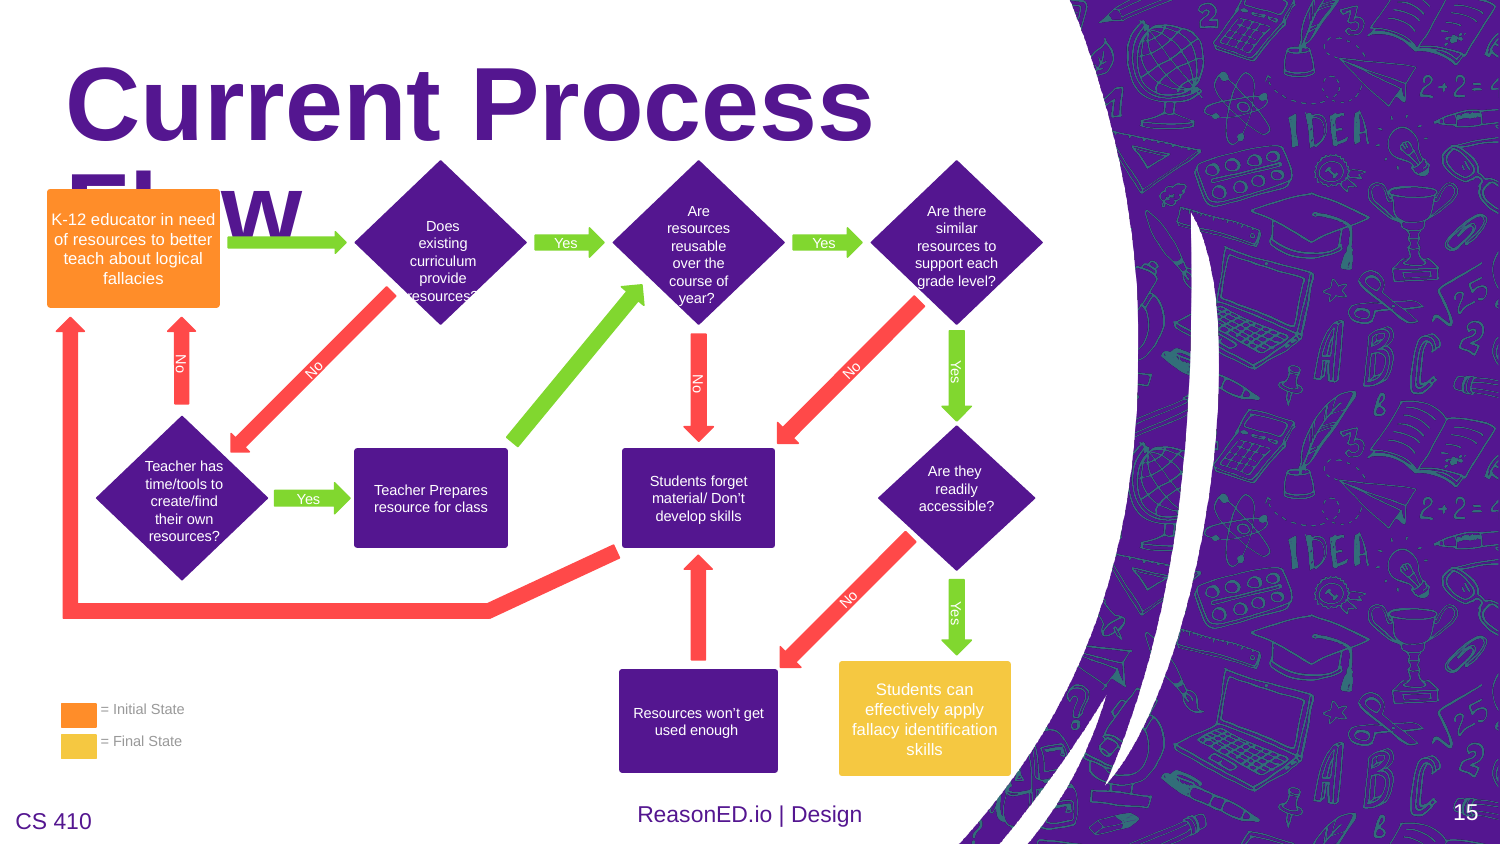

Current Process Flow
Does existing curriculum provide resources?
Are resources reusable over the course of year?

Are there similar resources to support each grade level?

K-12 educator in need of resources to better teach about logical fallacies
Yes
Yes

No

No
No
Yes
No
Teacher has time/tools to create/find their own resources?
Are they
readily accessible?

Teacher Prepares resource for class
Students forget material/ Don’t develop skills
Yes

No

Yes

Students can effectively apply fallacy identification skills
Resources won’t get used enough
= Initial State

= Final State

15
ReasonED.io | Design
CS 410